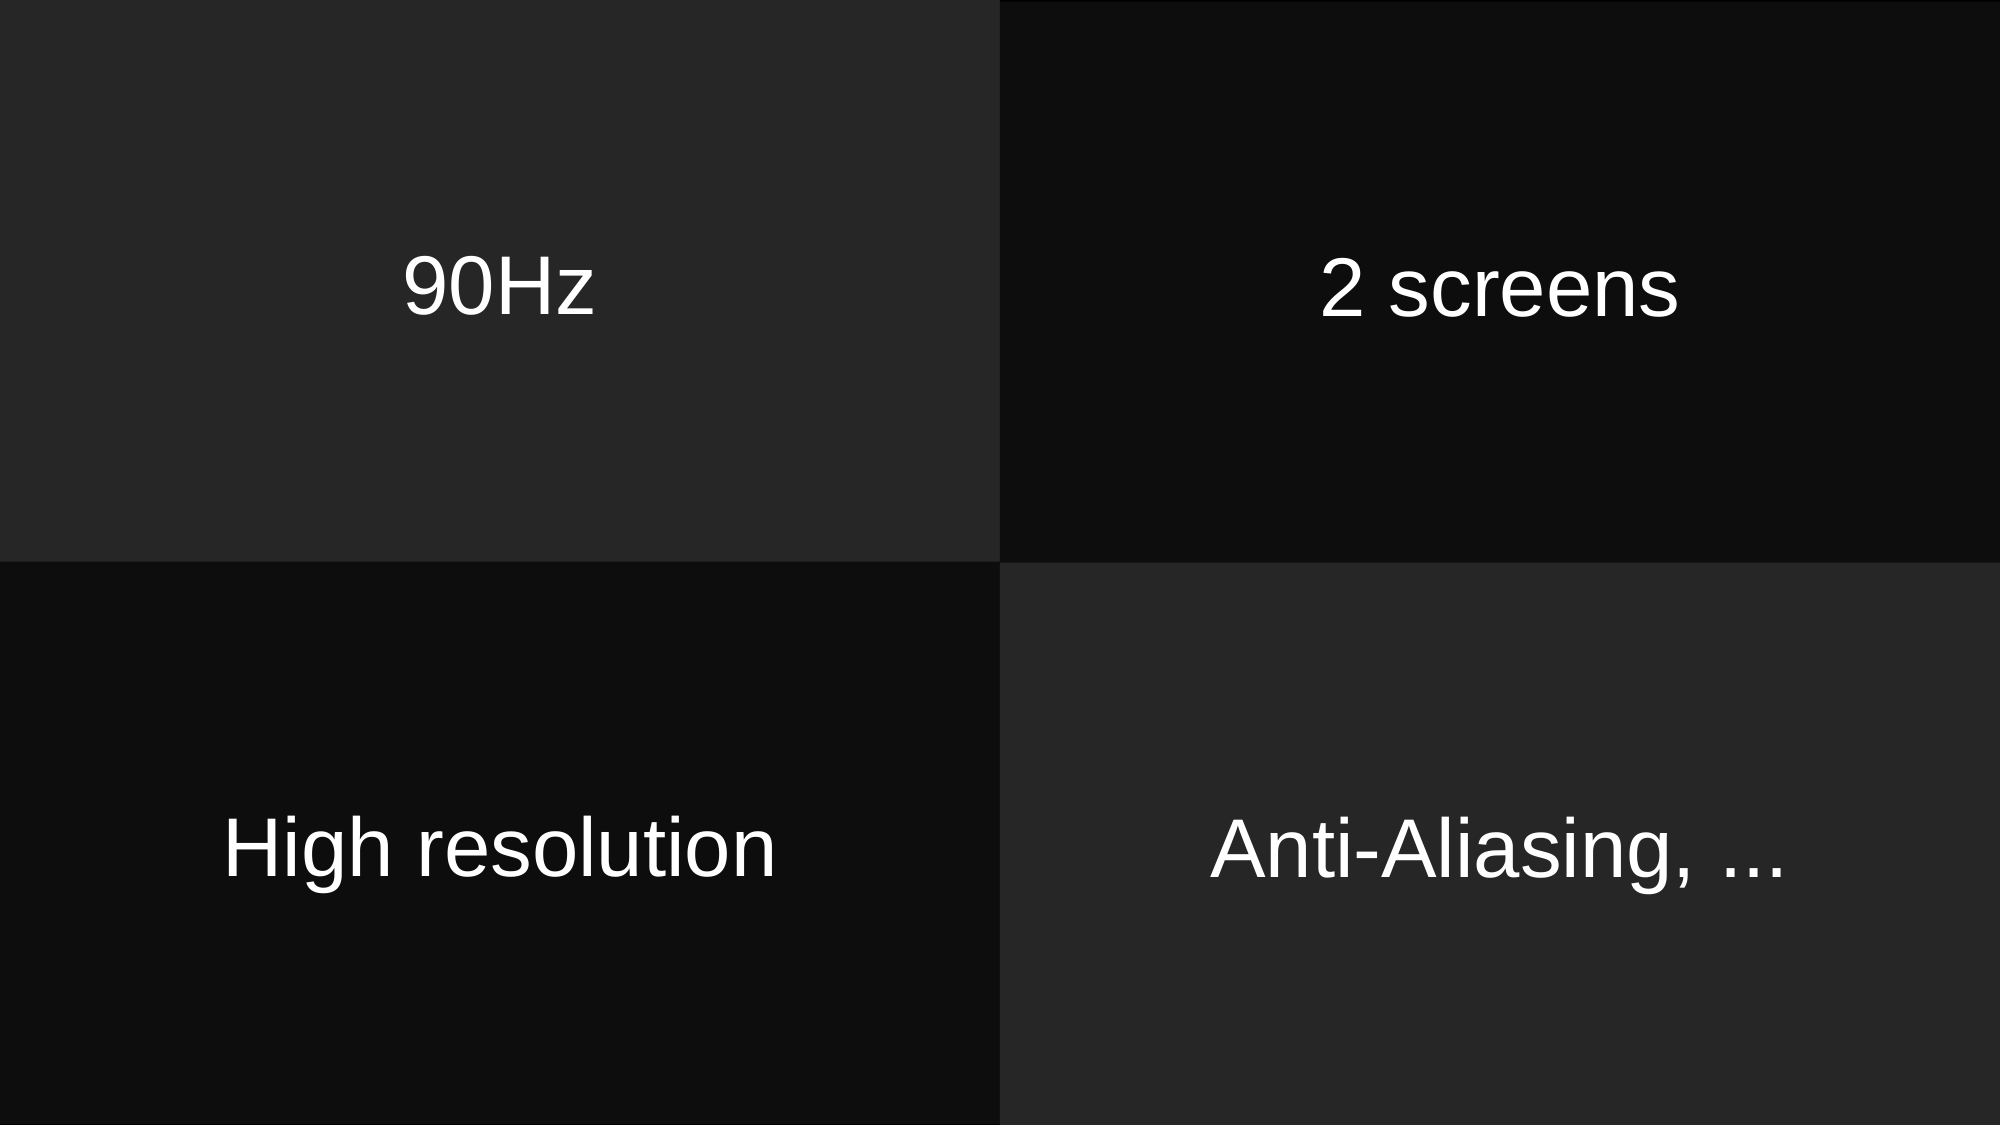

90Hz
2 screens
High resolution
Anti-Aliasing, ...